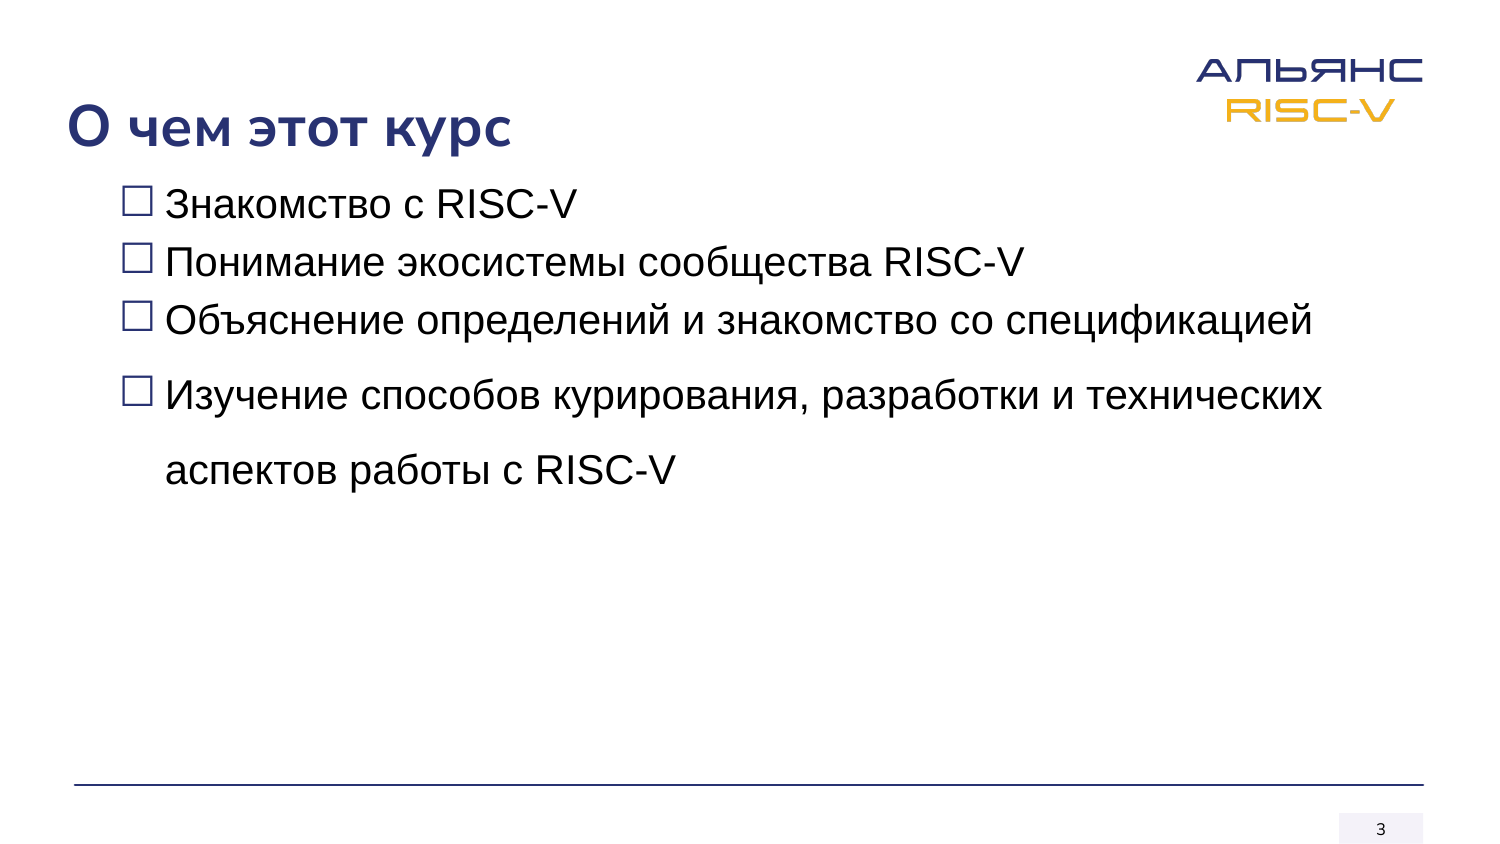

# О чем этот курс
Знакомство с RISC-V
Понимание экосистемы сообщества RISC-V
Объяснение определений и знакомство со спецификацией
Изучение способов курирования, разработки и технических аспектов работы с RISC-V